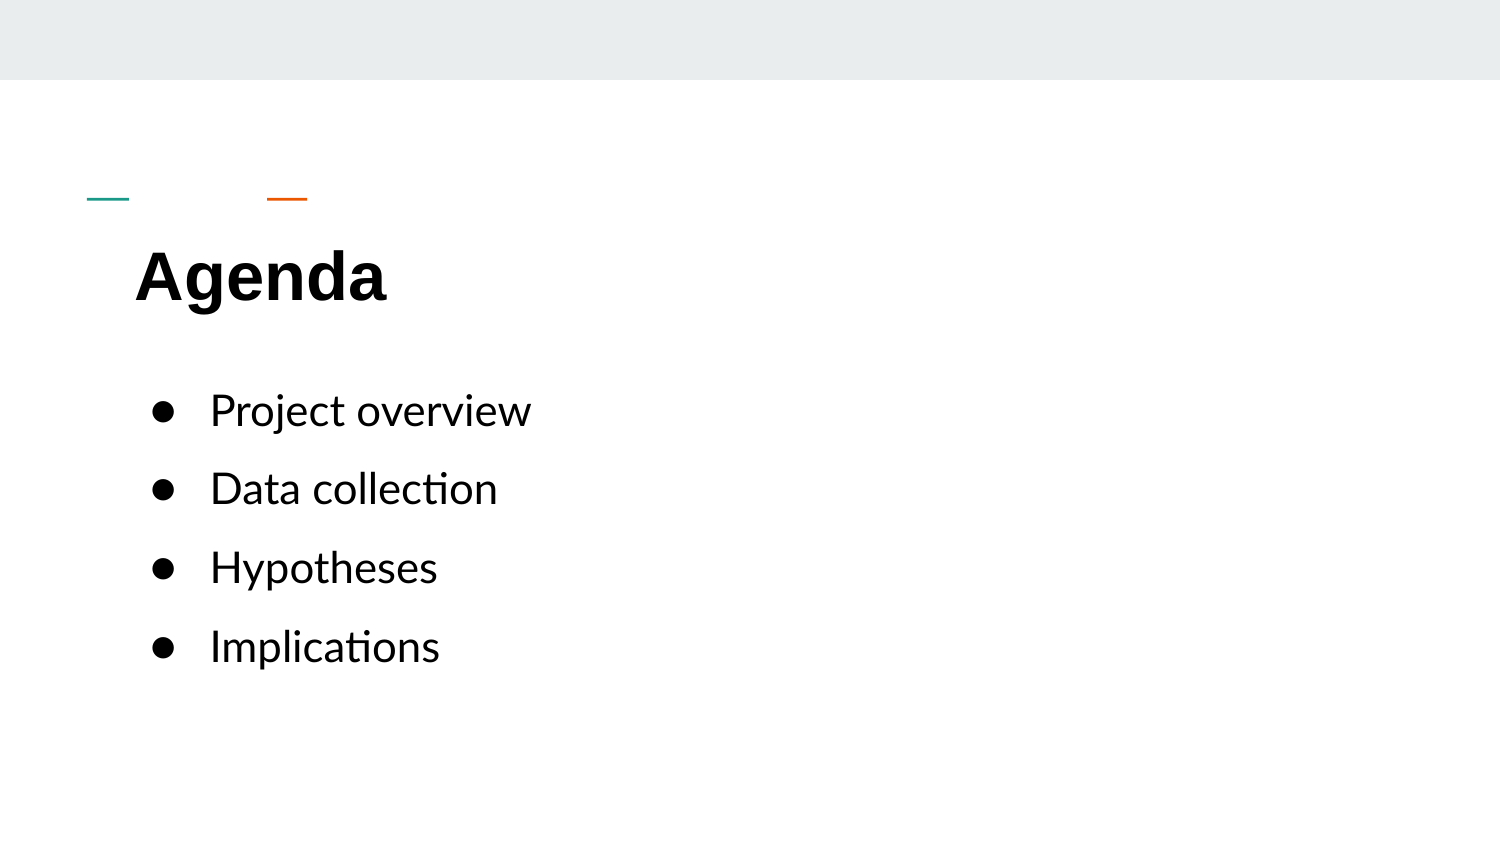

# Agenda
Project overview
Data collection
Hypotheses
Implications